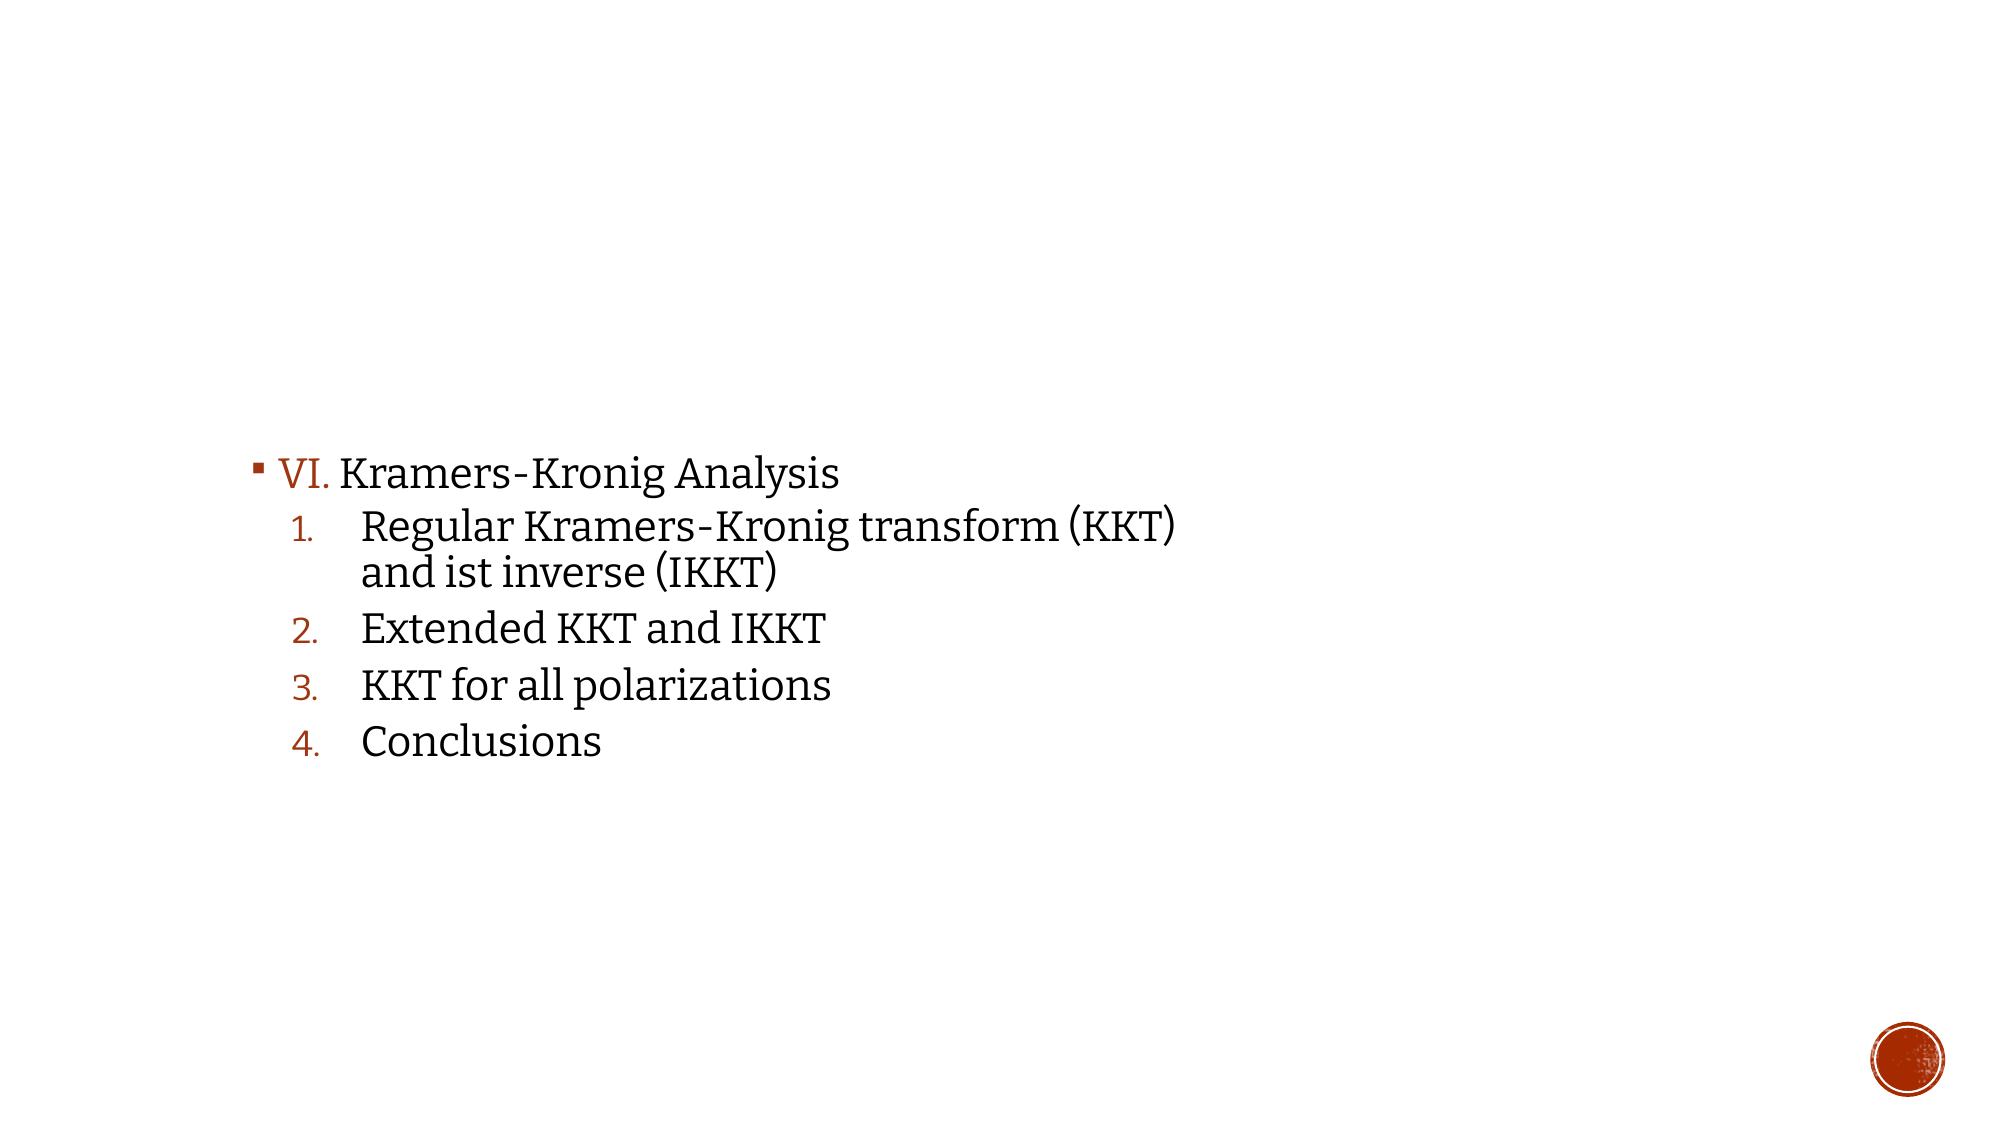

VI. Kramers-Kronig Analysis
Regular Kramers-Kronig transform (KKT)
and ist inverse (IKKT)
Extended KKT and IKKT
KKT for all polarizations
Conclusions